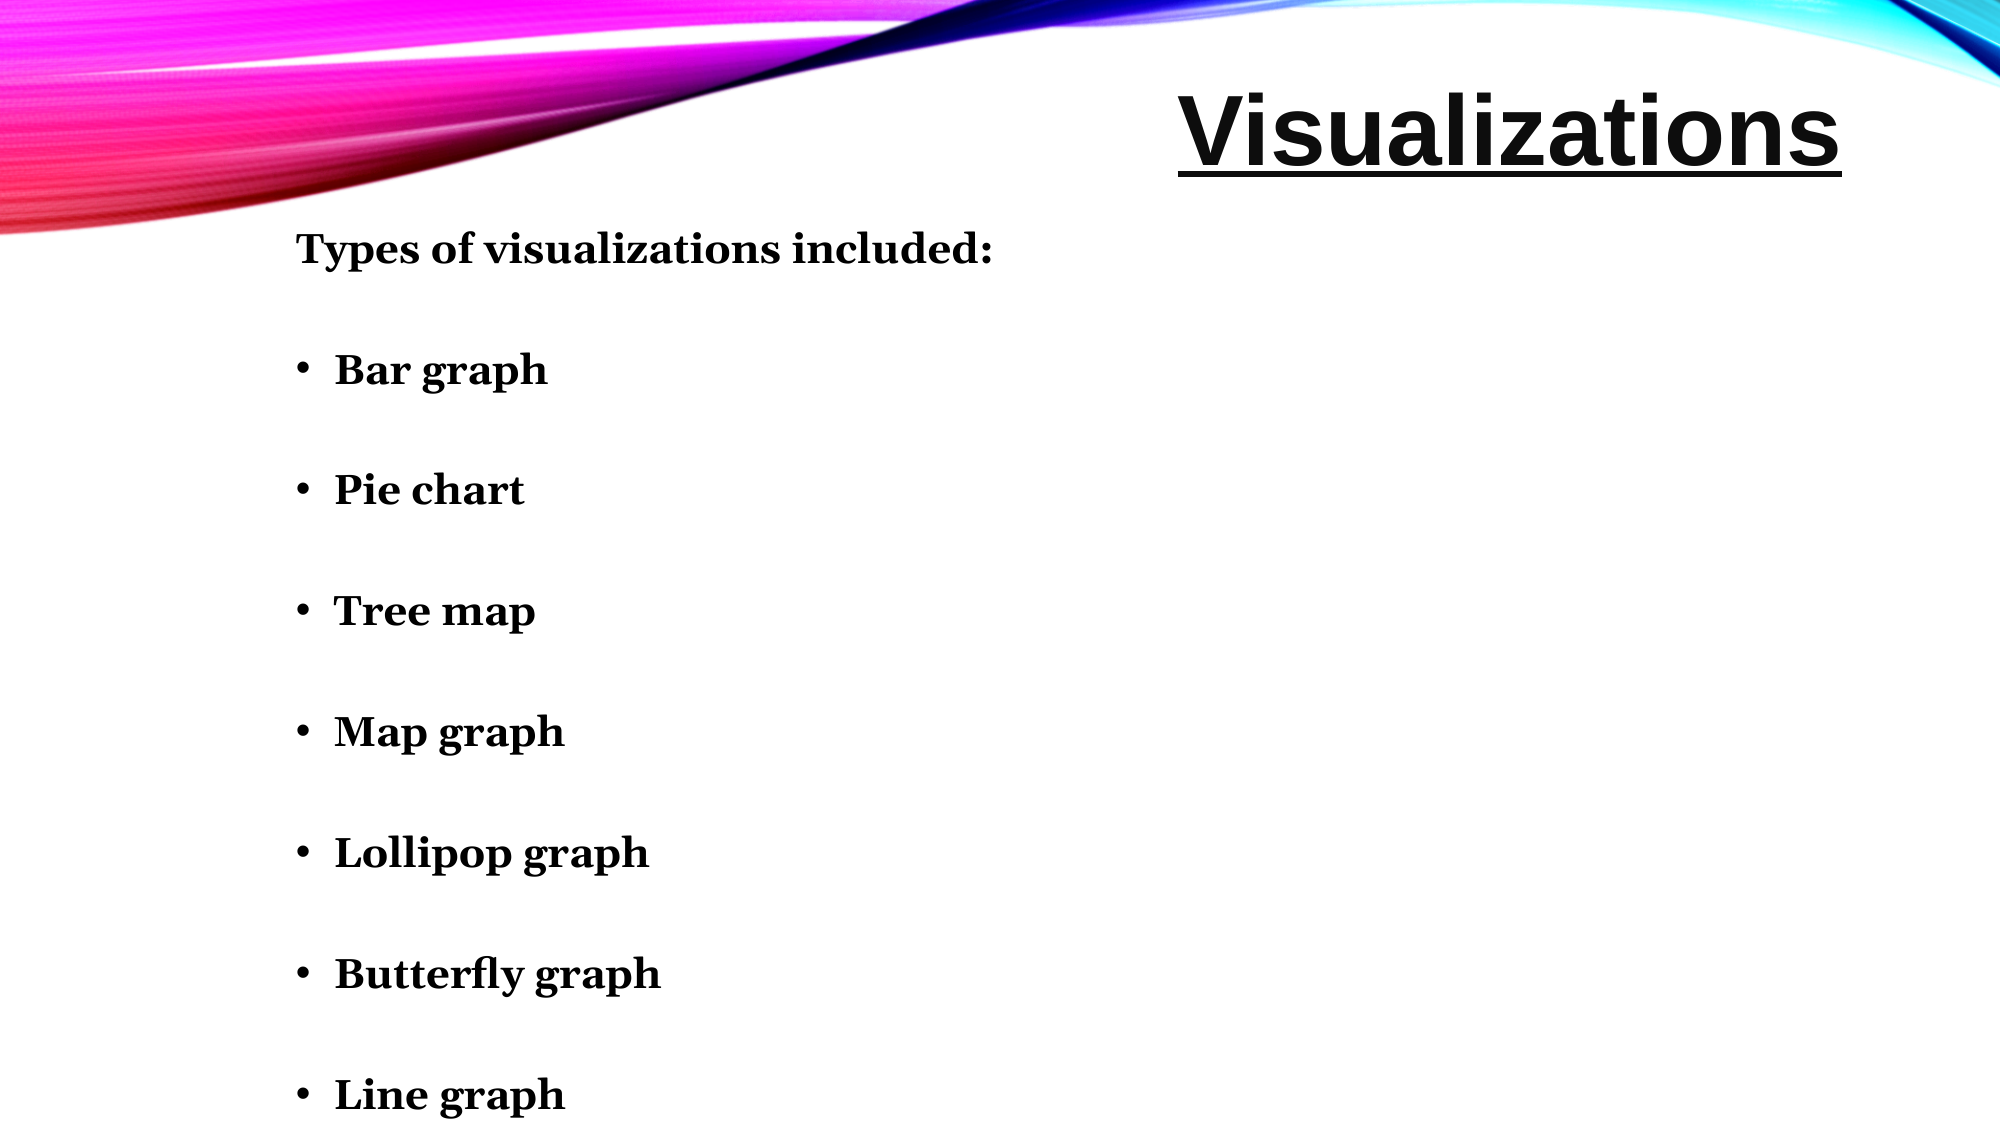

# Visualizations
Types of visualizations included:
Bar graph
Pie chart
Tree map
Map graph
Lollipop graph
Butterfly graph
Line graph